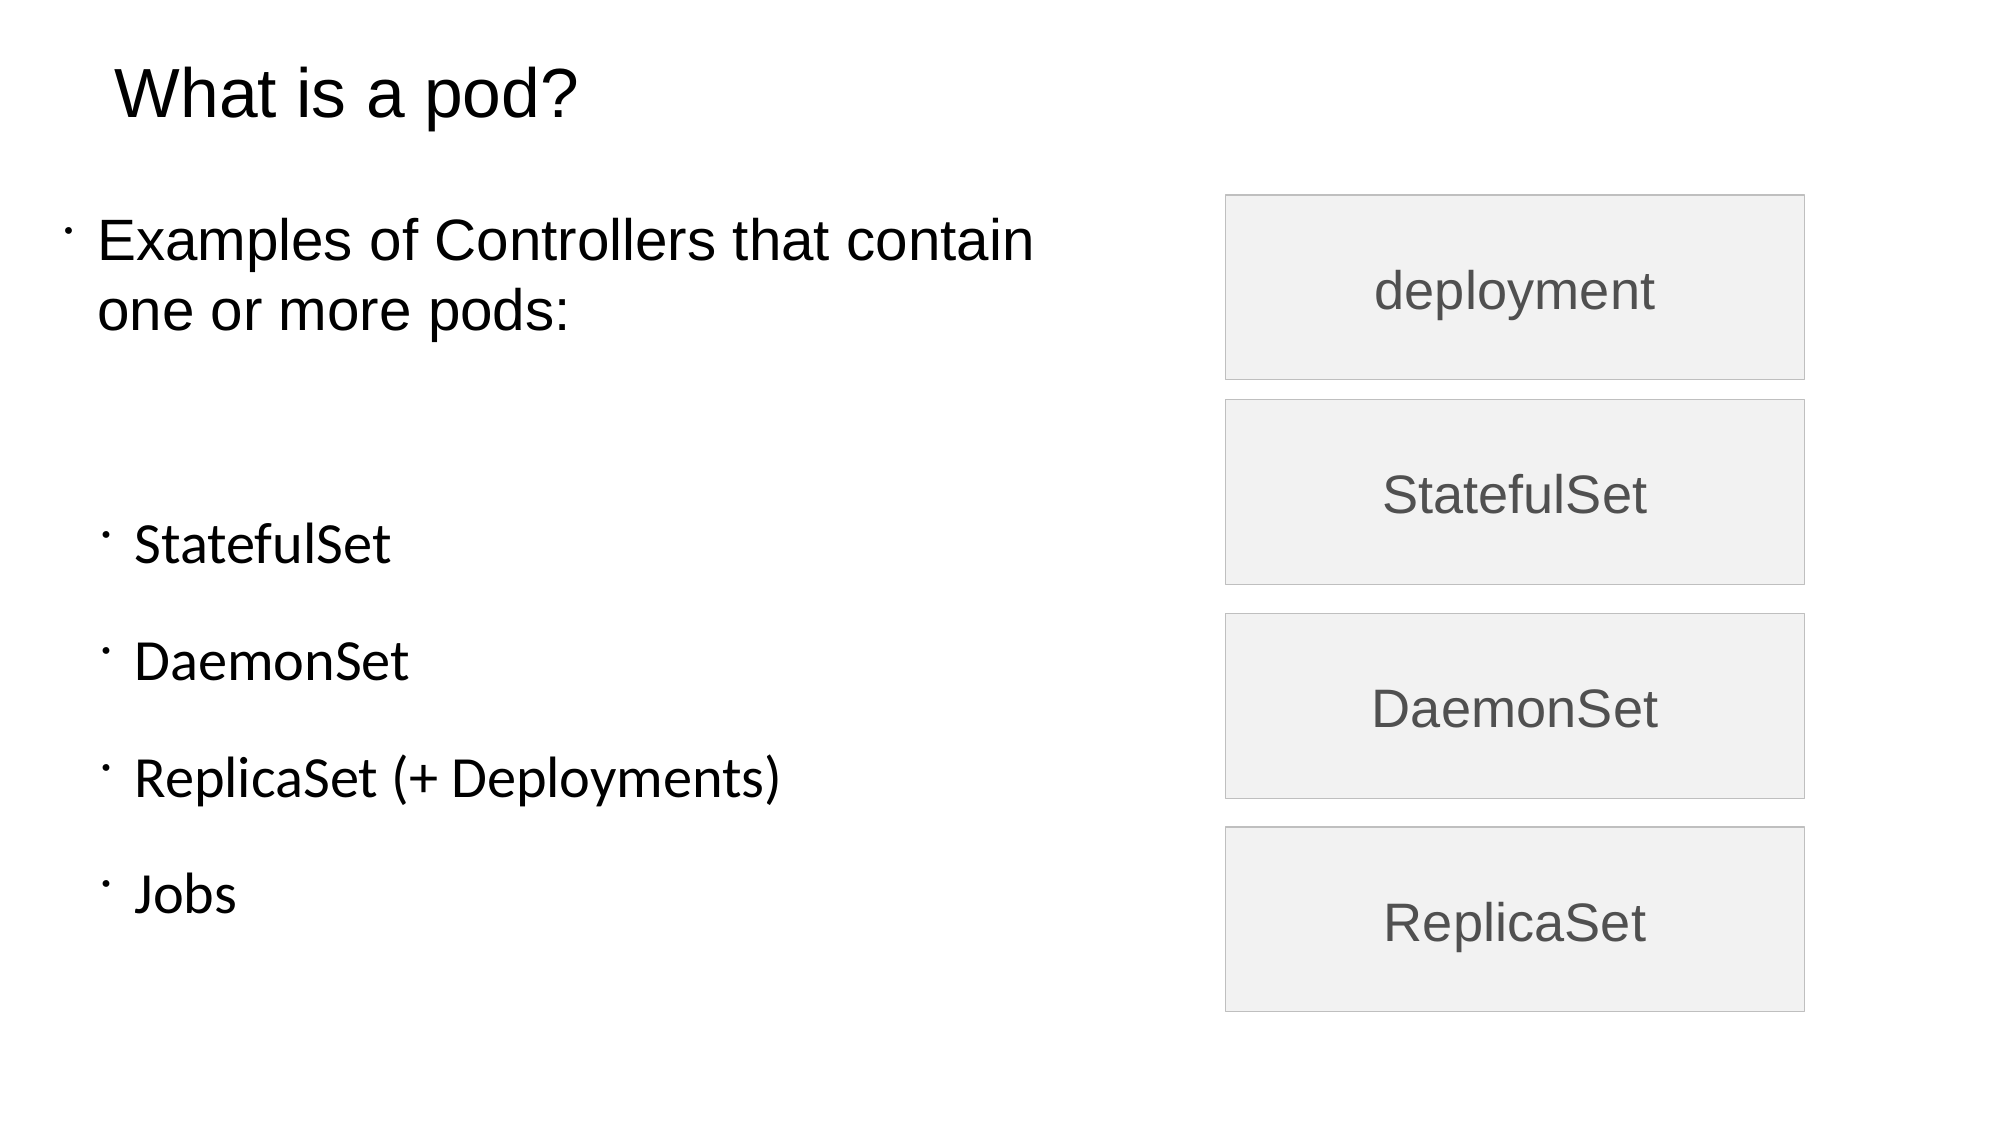

# What is a pod?
Examples of Controllers that contain one or more pods:

StatefulSet
DaemonSet
ReplicaSet (+ Deployments)
Jobs
deployment
StatefulSet
DaemonSet
ReplicaSet